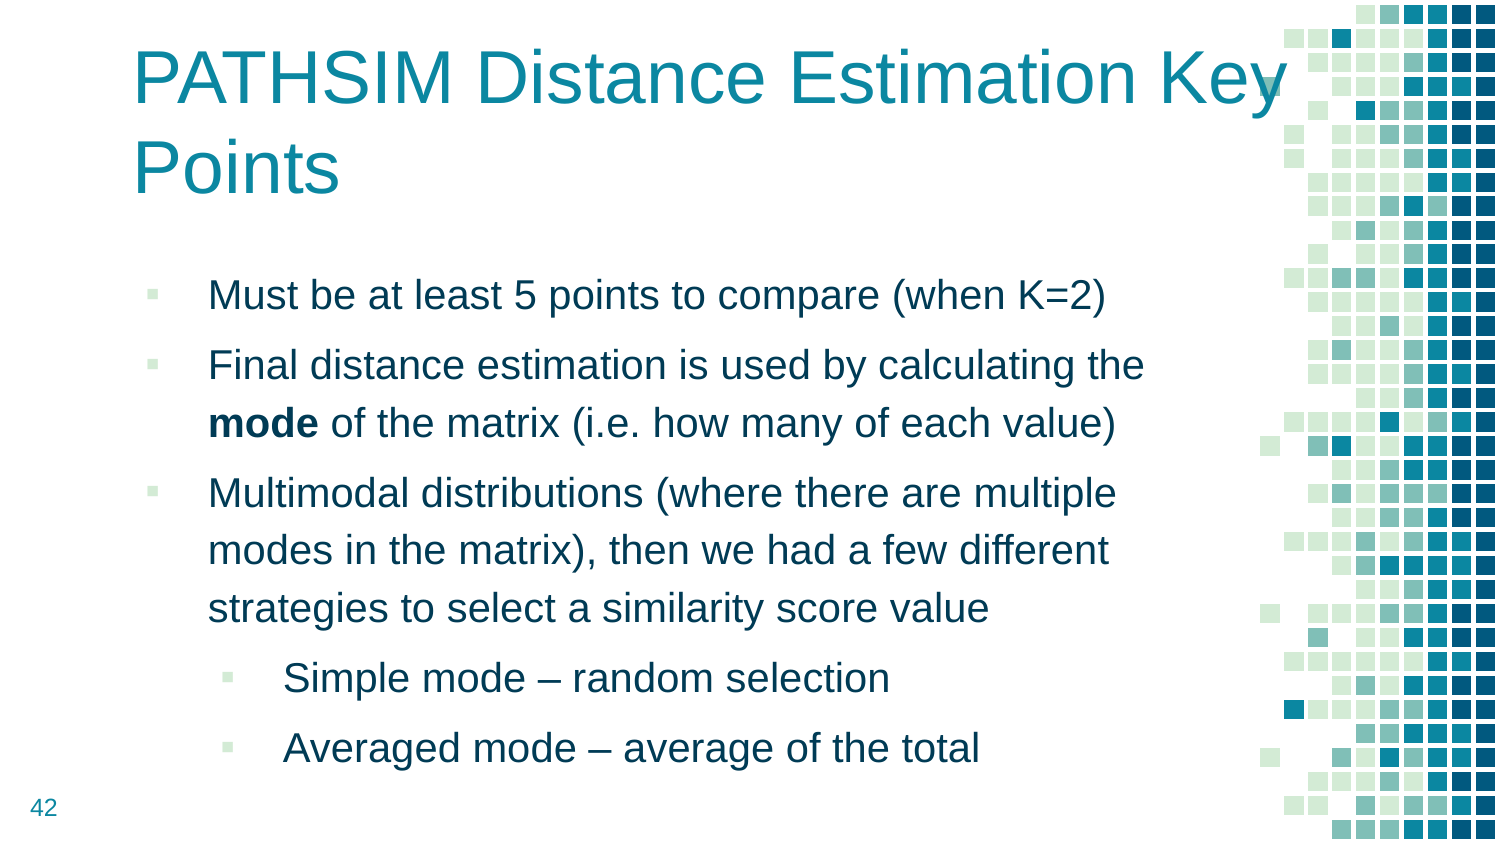

# PATHSIM Distance Estimation Key Points
Must be at least 5 points to compare (when K=2)
Final distance estimation is used by calculating the mode of the matrix (i.e. how many of each value)
Multimodal distributions (where there are multiple modes in the matrix), then we had a few different strategies to select a similarity score value
Simple mode – random selection
Averaged mode – average of the total
42